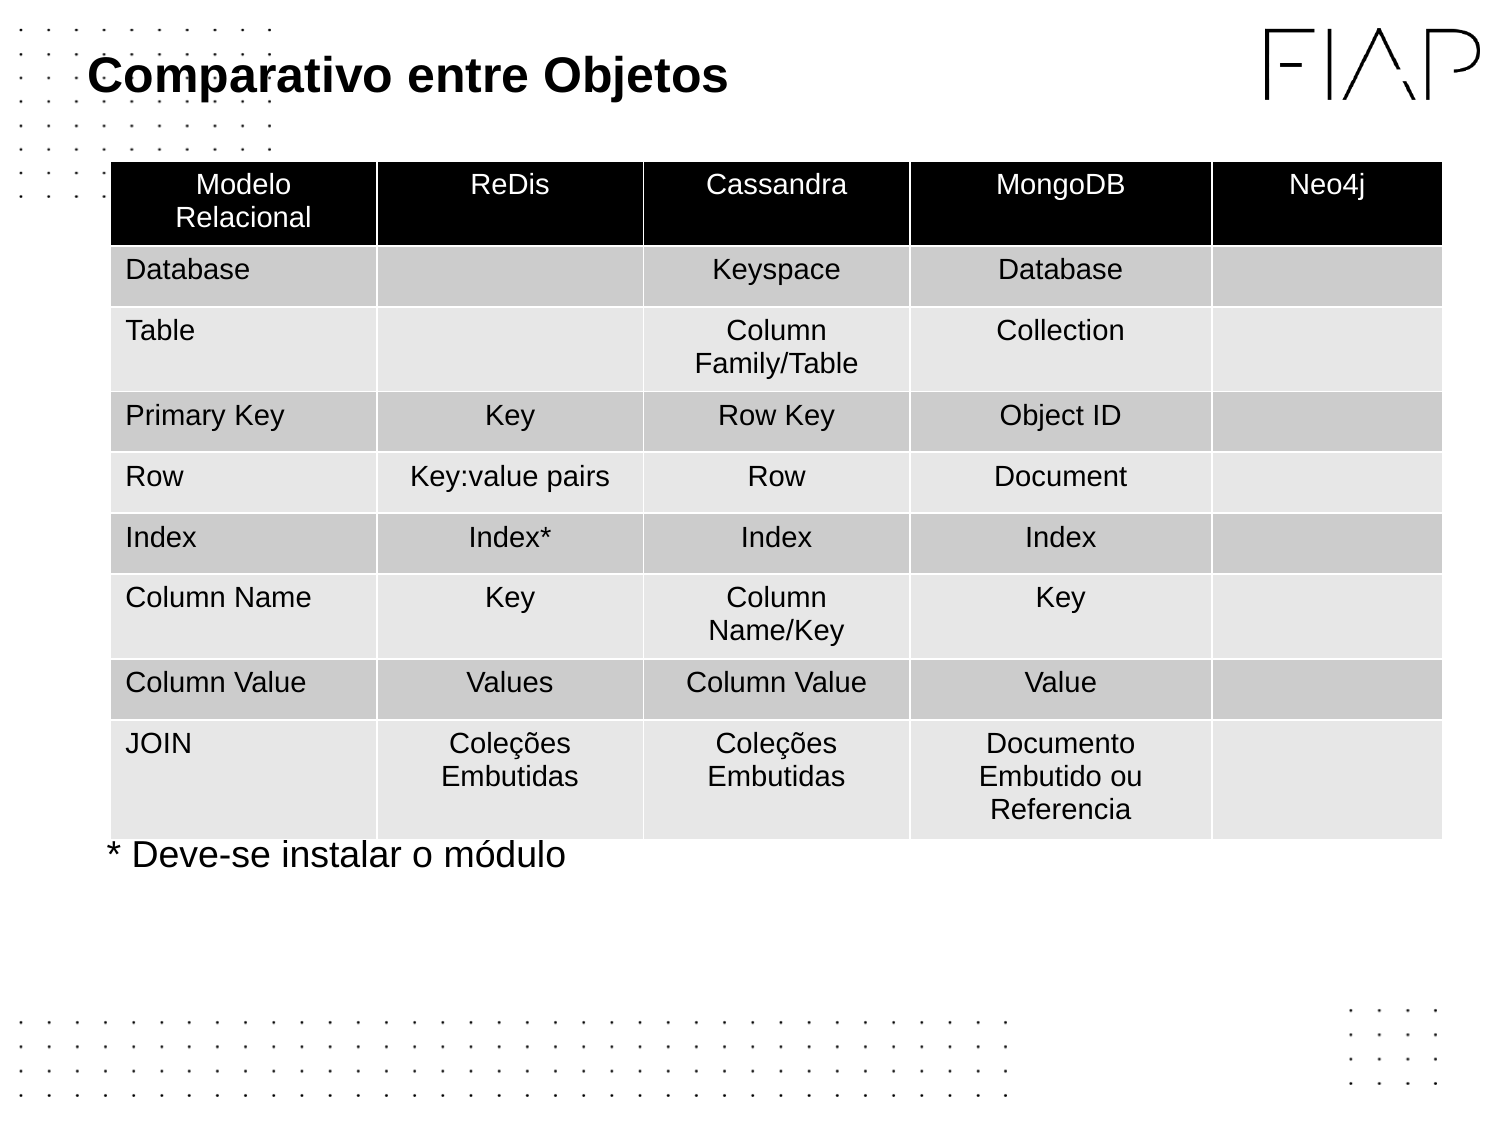

# Comparativo entre Objetos

* Deve-se instalar o módulo
| Modelo Relacional | ReDis | Cassandra | MongoDB | Neo4j |
| --- | --- | --- | --- | --- |
| Database |  | Keyspace | Database |  |
| Table |  | Column Family/Table | Collection |  |
| Primary Key | Key | Row Key | Object ID |  |
| Row | Key:value pairs | Row | Document |  |
| Index | Index\* | Index | Index |  |
| Column Name | Key | Column Name/Key | Key |  |
| Column Value | Values | Column Value | Value |  |
| JOIN | Coleções Embutidas | Coleções Embutidas | Documento Embutido ou Referencia |  |